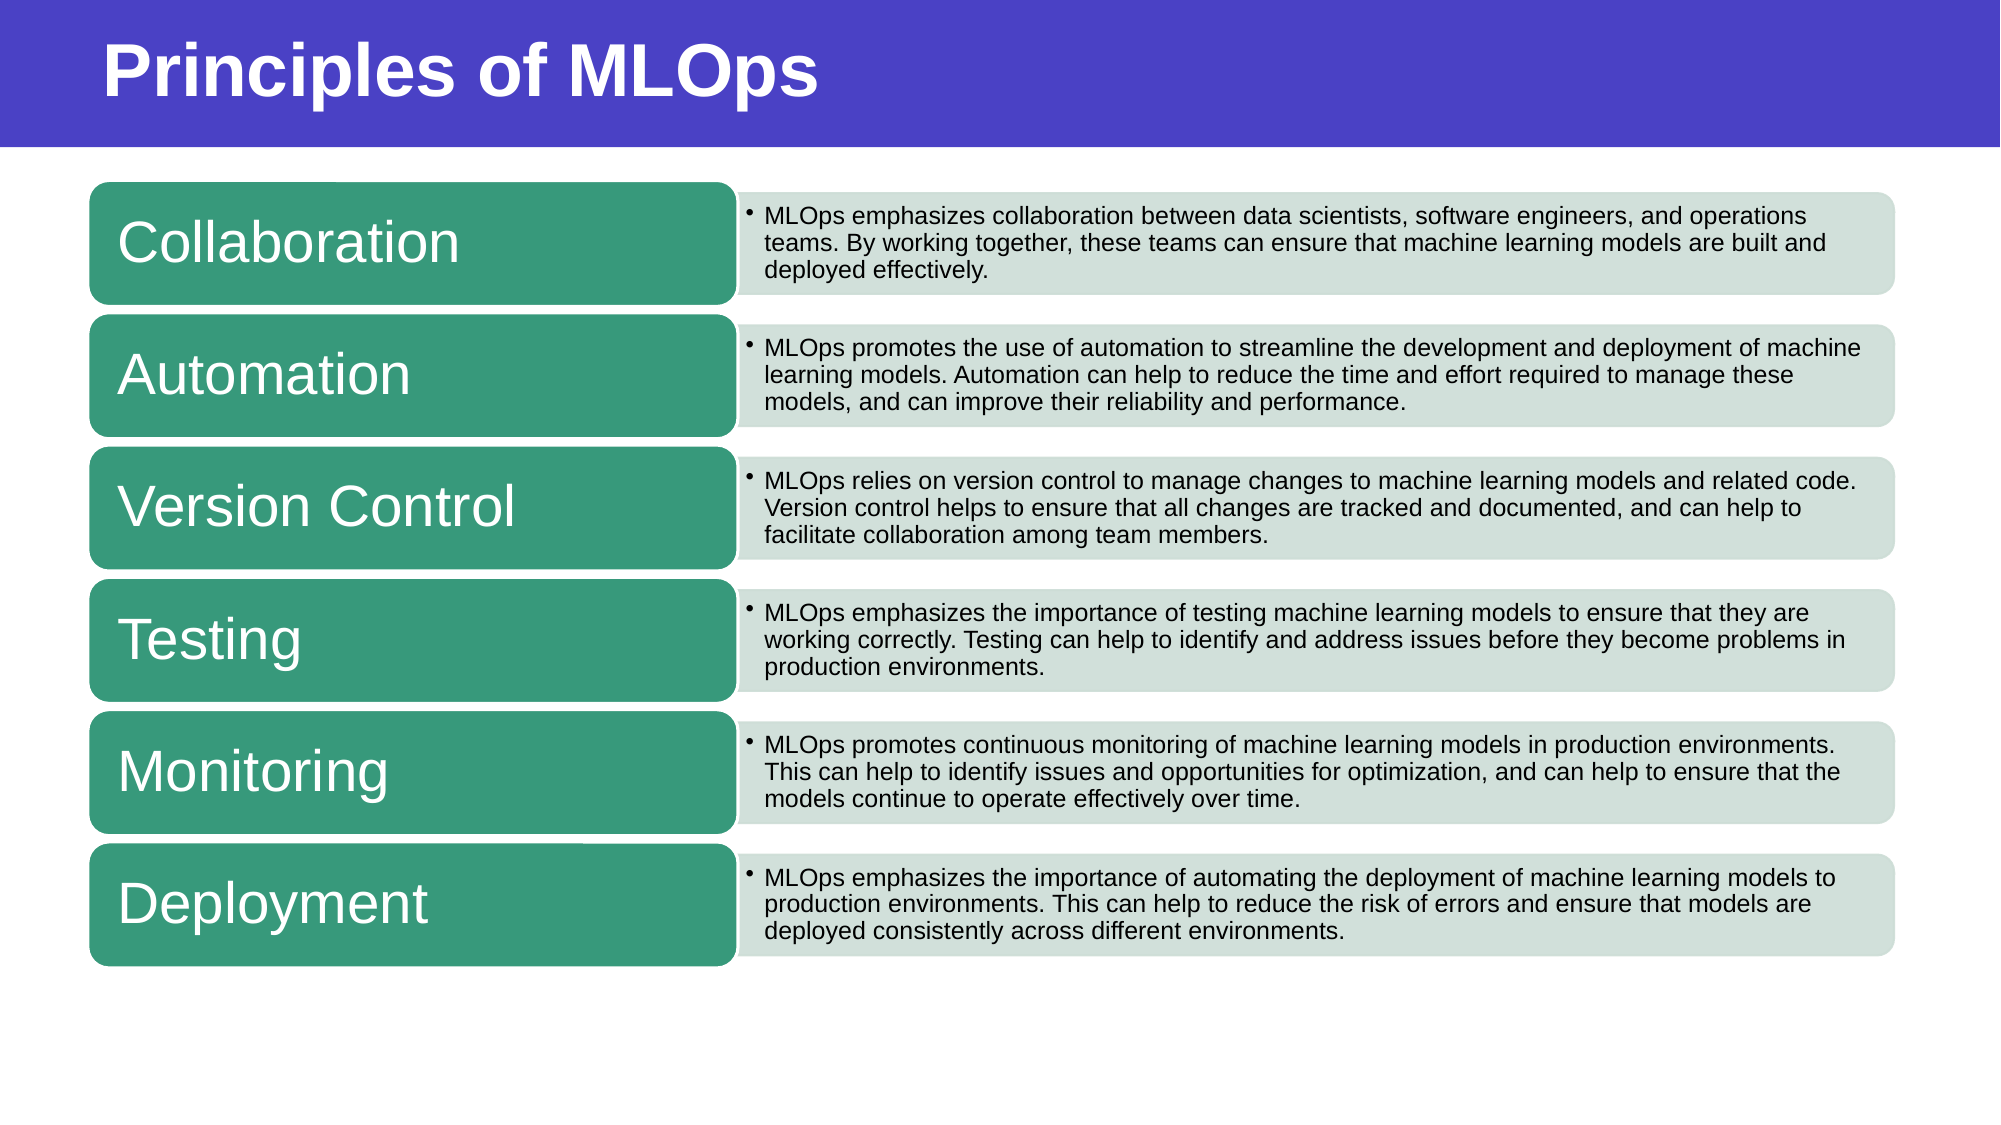

# Principles of MLOps
MLOps emphasizes collaboration between data scientists, software engineers, and operations teams. By working together, these teams can ensure that machine learning models are built and deployed effectively.
Collaboration
MLOps promotes the use of automation to streamline the development and deployment of machine learning models. Automation can help to reduce the time and effort required to manage these models, and can improve their reliability and performance.
Automation
MLOps relies on version control to manage changes to machine learning models and related code. Version control helps to ensure that all changes are tracked and documented, and can help to facilitate collaboration among team members.
Version Control
MLOps emphasizes the importance of testing machine learning models to ensure that they are working correctly. Testing can help to identify and address issues before they become problems in production environments.
Testing
MLOps promotes continuous monitoring of machine learning models in production environments. This can help to identify issues and opportunities for optimization, and can help to ensure that the models continue to operate effectively over time.
Monitoring
MLOps emphasizes the importance of automating the deployment of machine learning models to production environments. This can help to reduce the risk of errors and ensure that models are deployed consistently across different environments.
Deployment